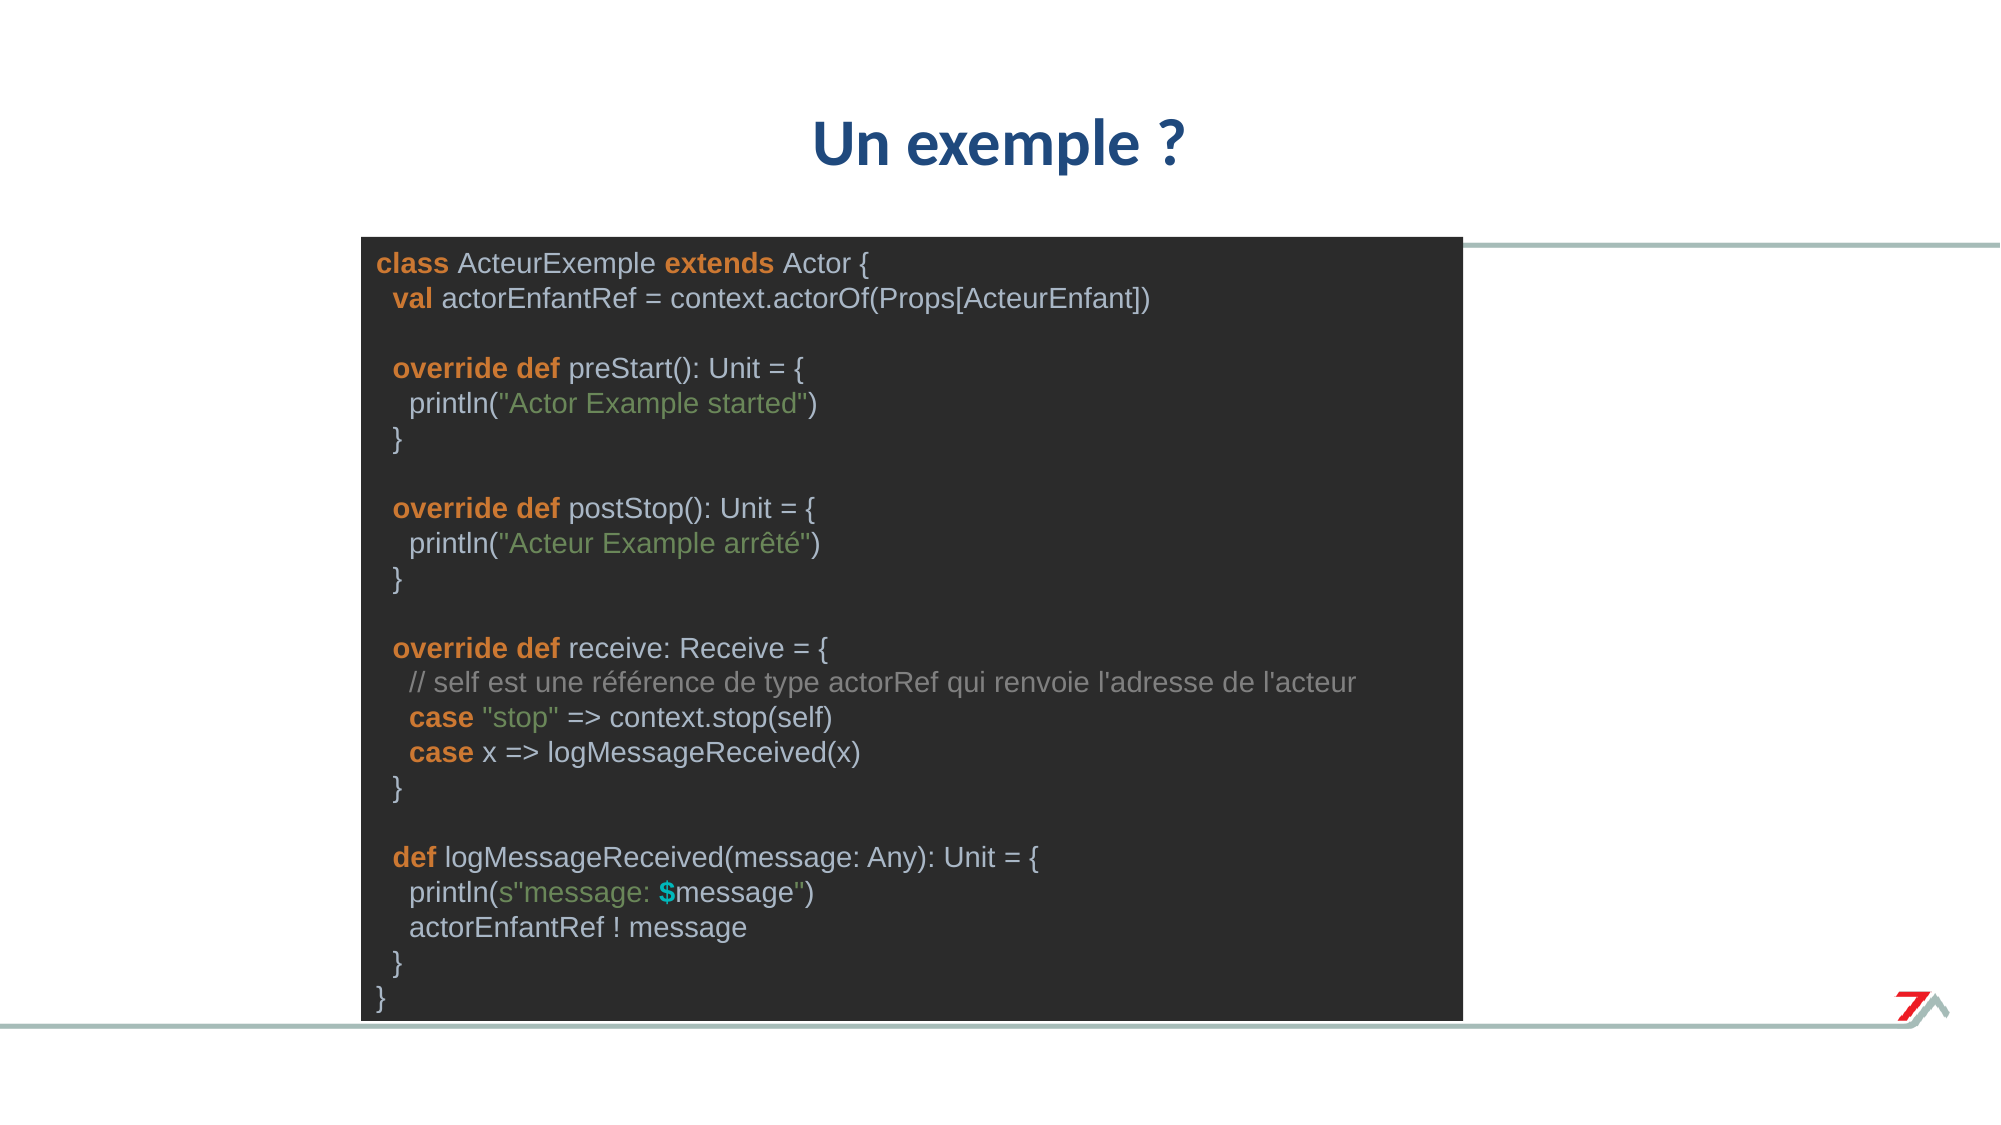

# Un exemple ?
class ActeurExemple extends Actor {
  val actorEnfantRef = context.actorOf(Props[ActeurEnfant])
  override def preStart(): Unit = {
    println("Actor Example started")
  }
  override def postStop(): Unit = {
    println("Acteur Example arrêté")
  }
  override def receive: Receive = {
    // self est une référence de type actorRef qui renvoie l'adresse de l'acteur
    case "stop" => context.stop(self)
    case x => logMessageReceived(x)
  }
  def logMessageReceived(message: Any): Unit = {
    println(s"message: $message")
    actorEnfantRef ! message
  }
}